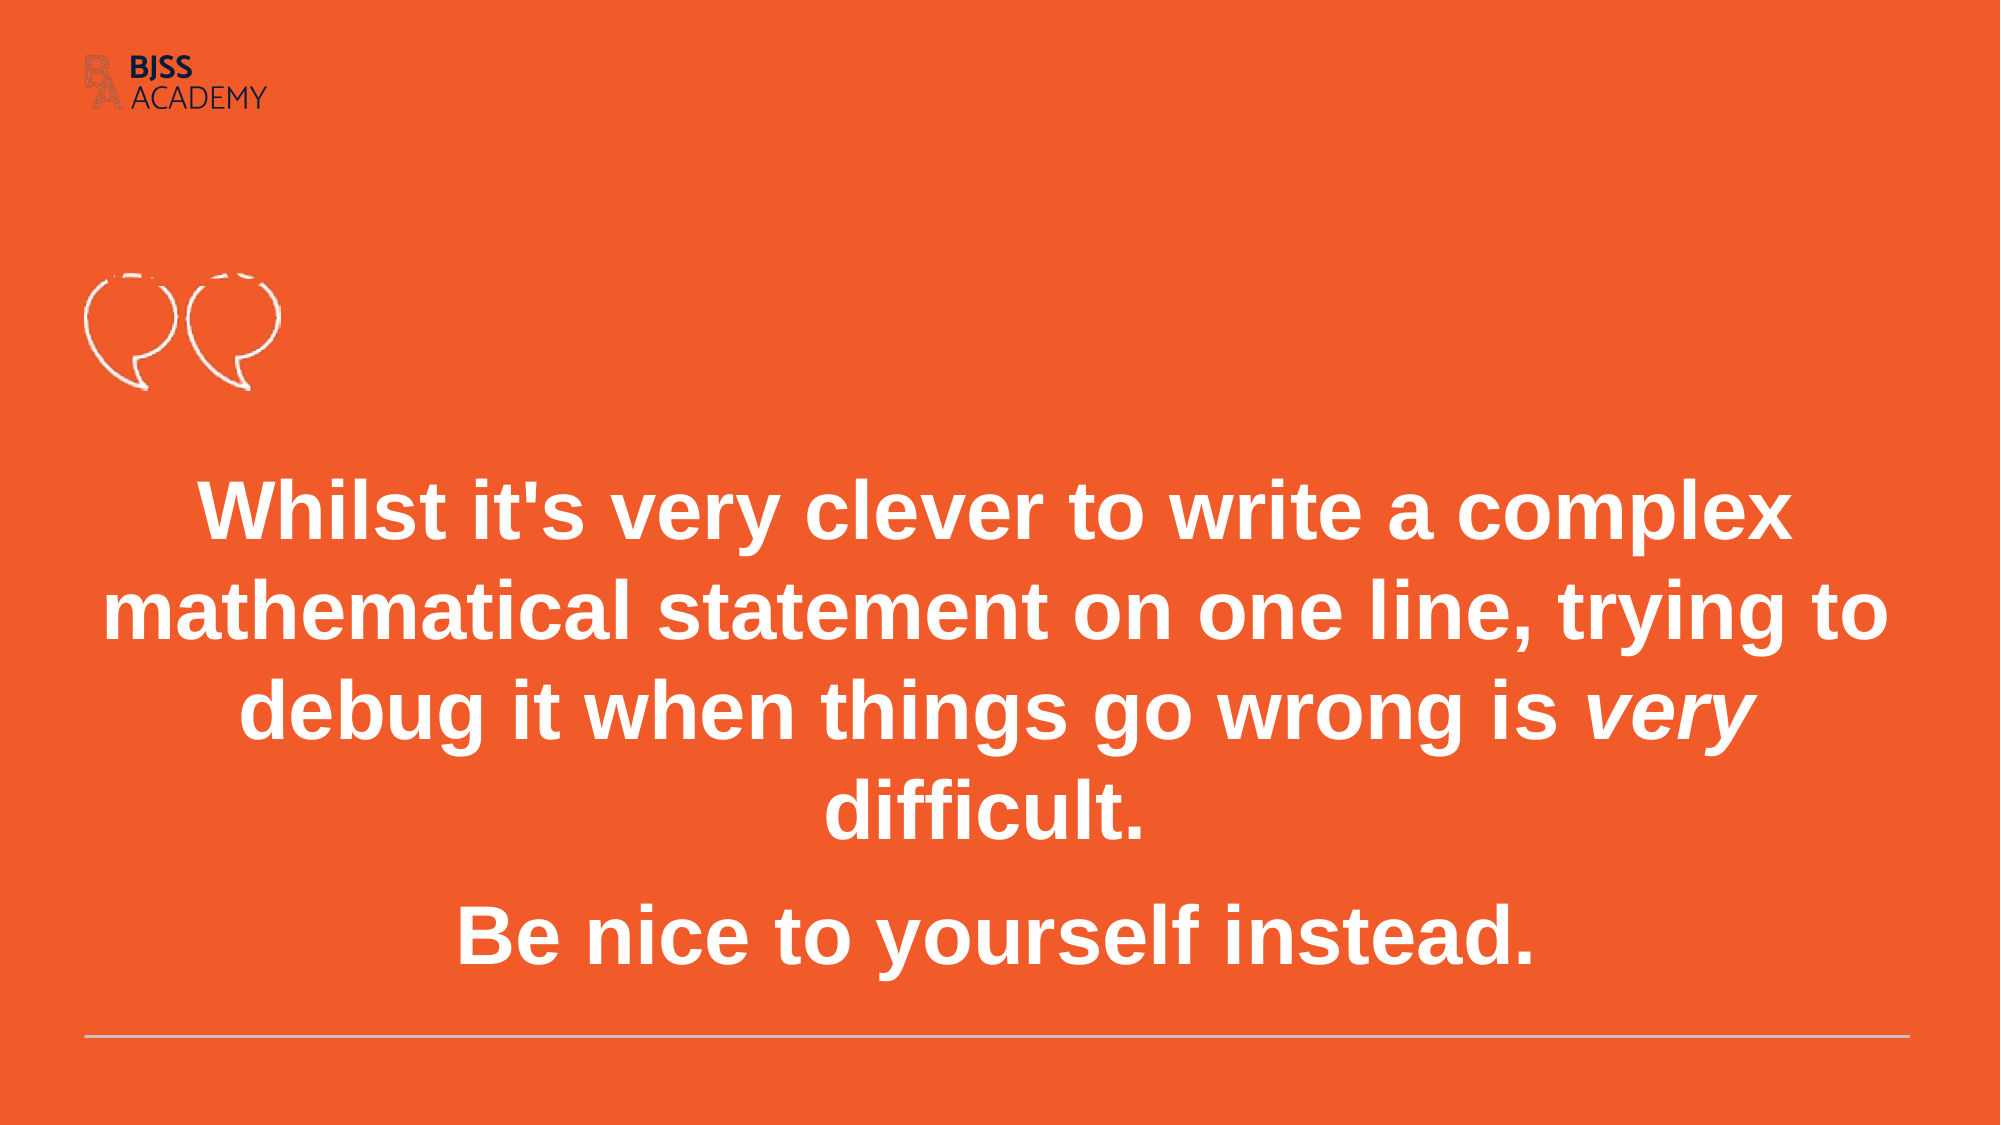

Developer – Help thyself!
Whilst it's very clever to write a complex mathematical statement on one line, trying to debug it when things go wrong is very difficult.
Be nice to yourself instead.